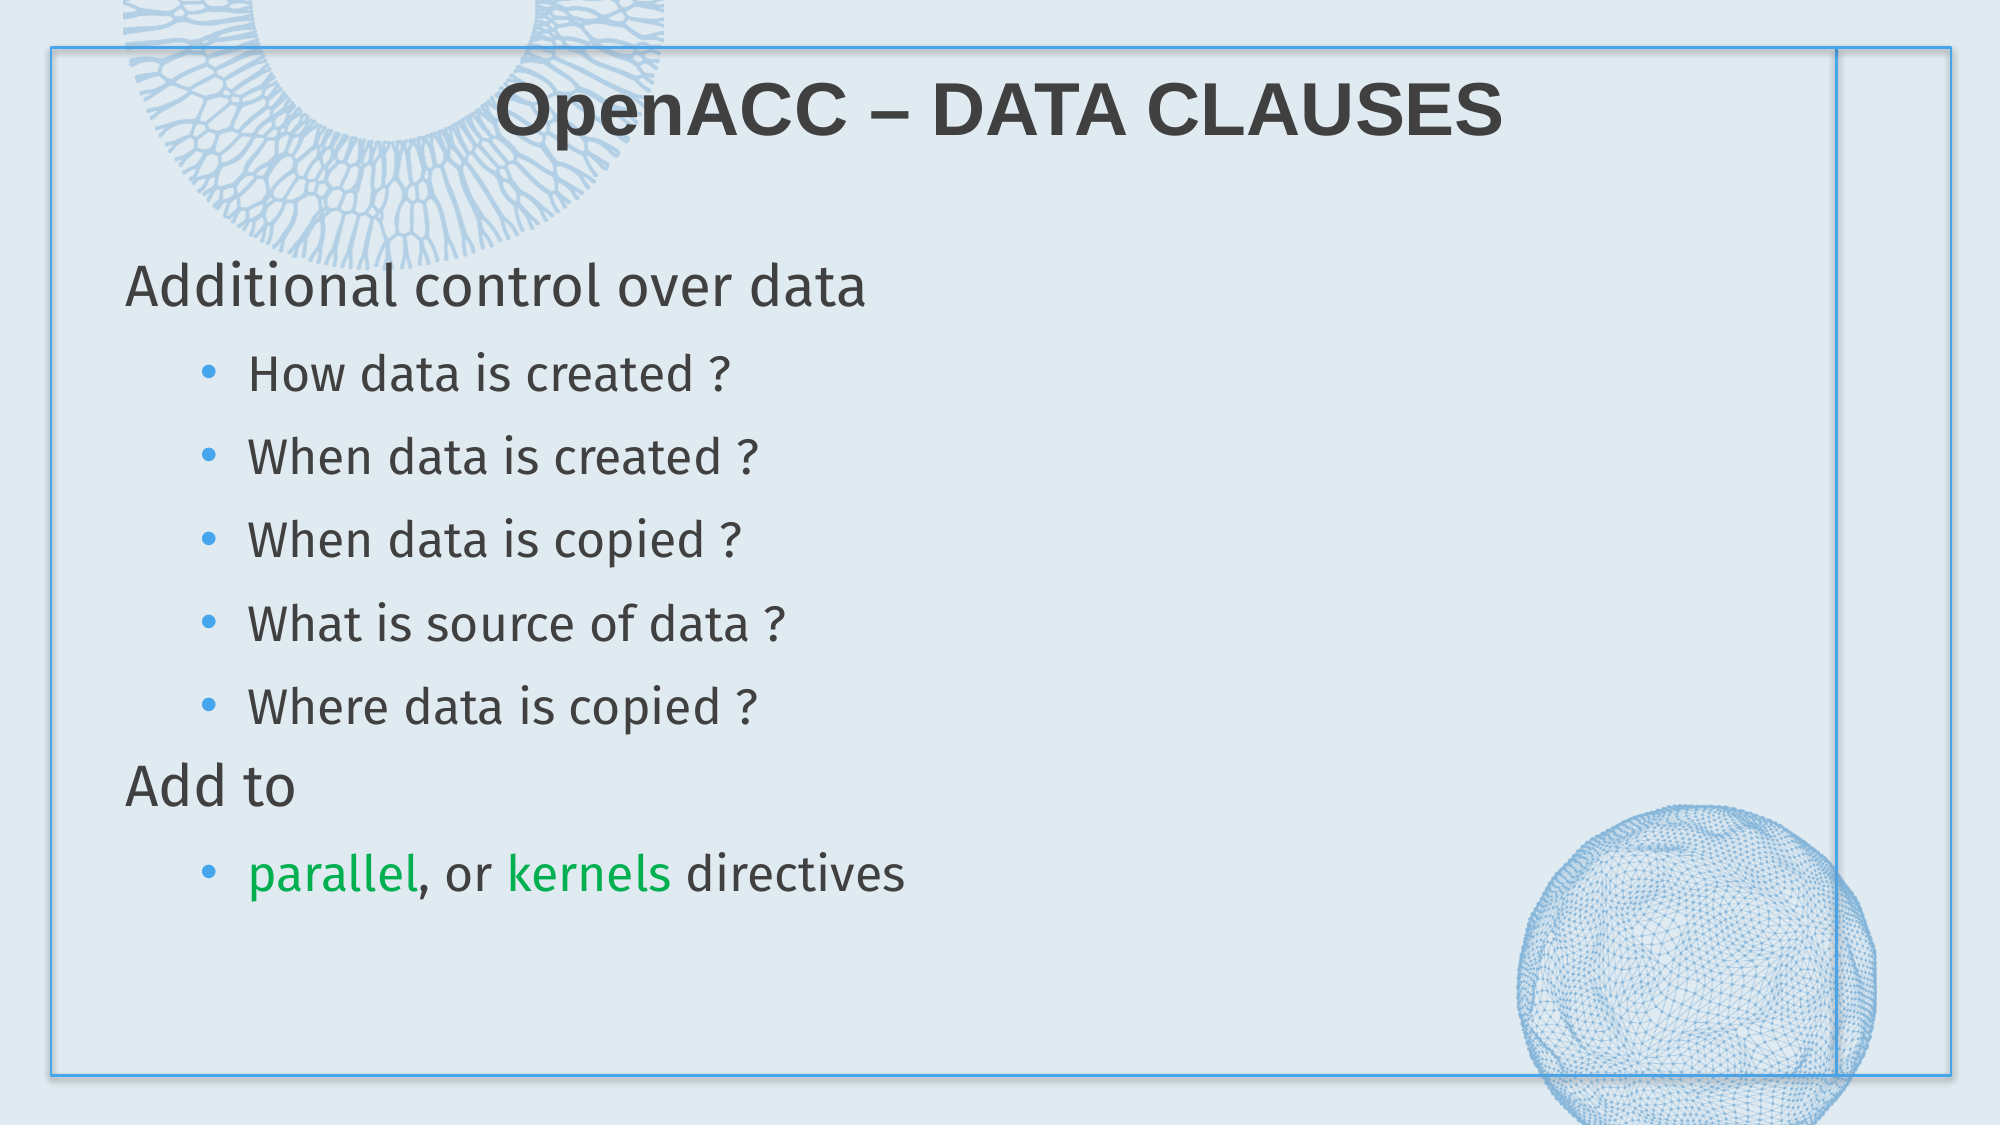

# OpenACC – Data Clauses
Additional control over data
How data is created ?
When data is created ?
When data is copied ?
What is source of data ?
Where data is copied ?
Add to
parallel, or kernels directives